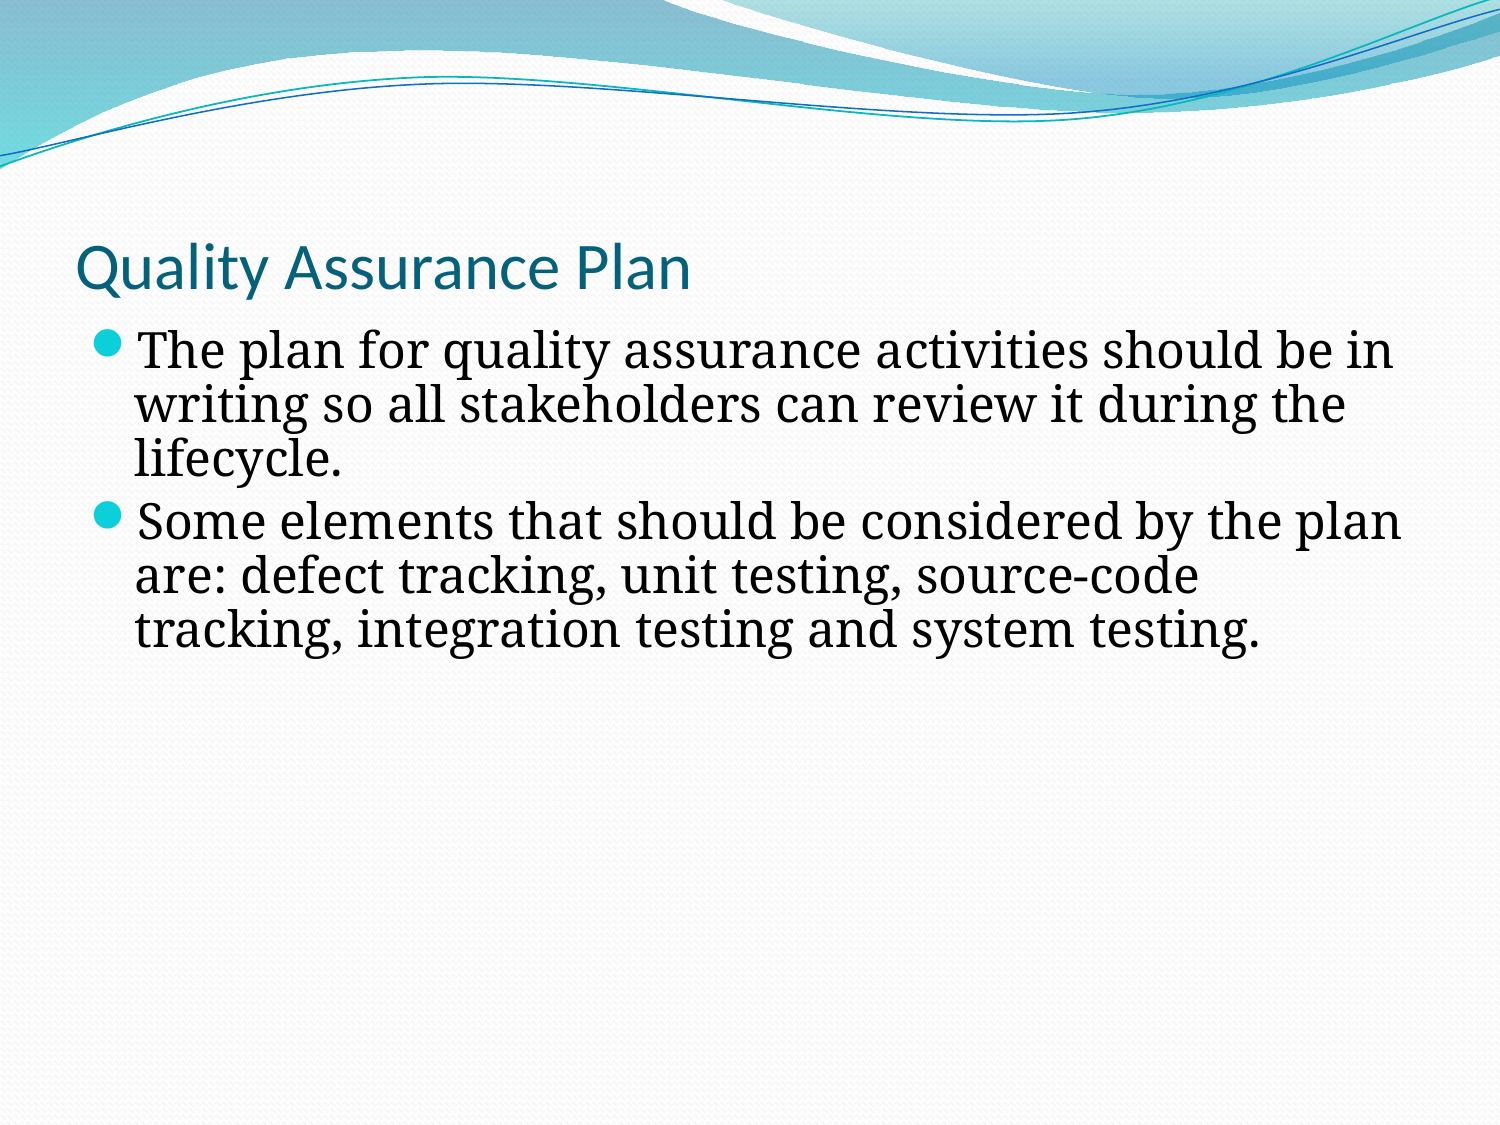

# Quality Assurance Plan
The plan for quality assurance activities should be in writing so all stakeholders can review it during the lifecycle.
Some elements that should be considered by the plan are: defect tracking, unit testing, source-code tracking, integration testing and system testing.